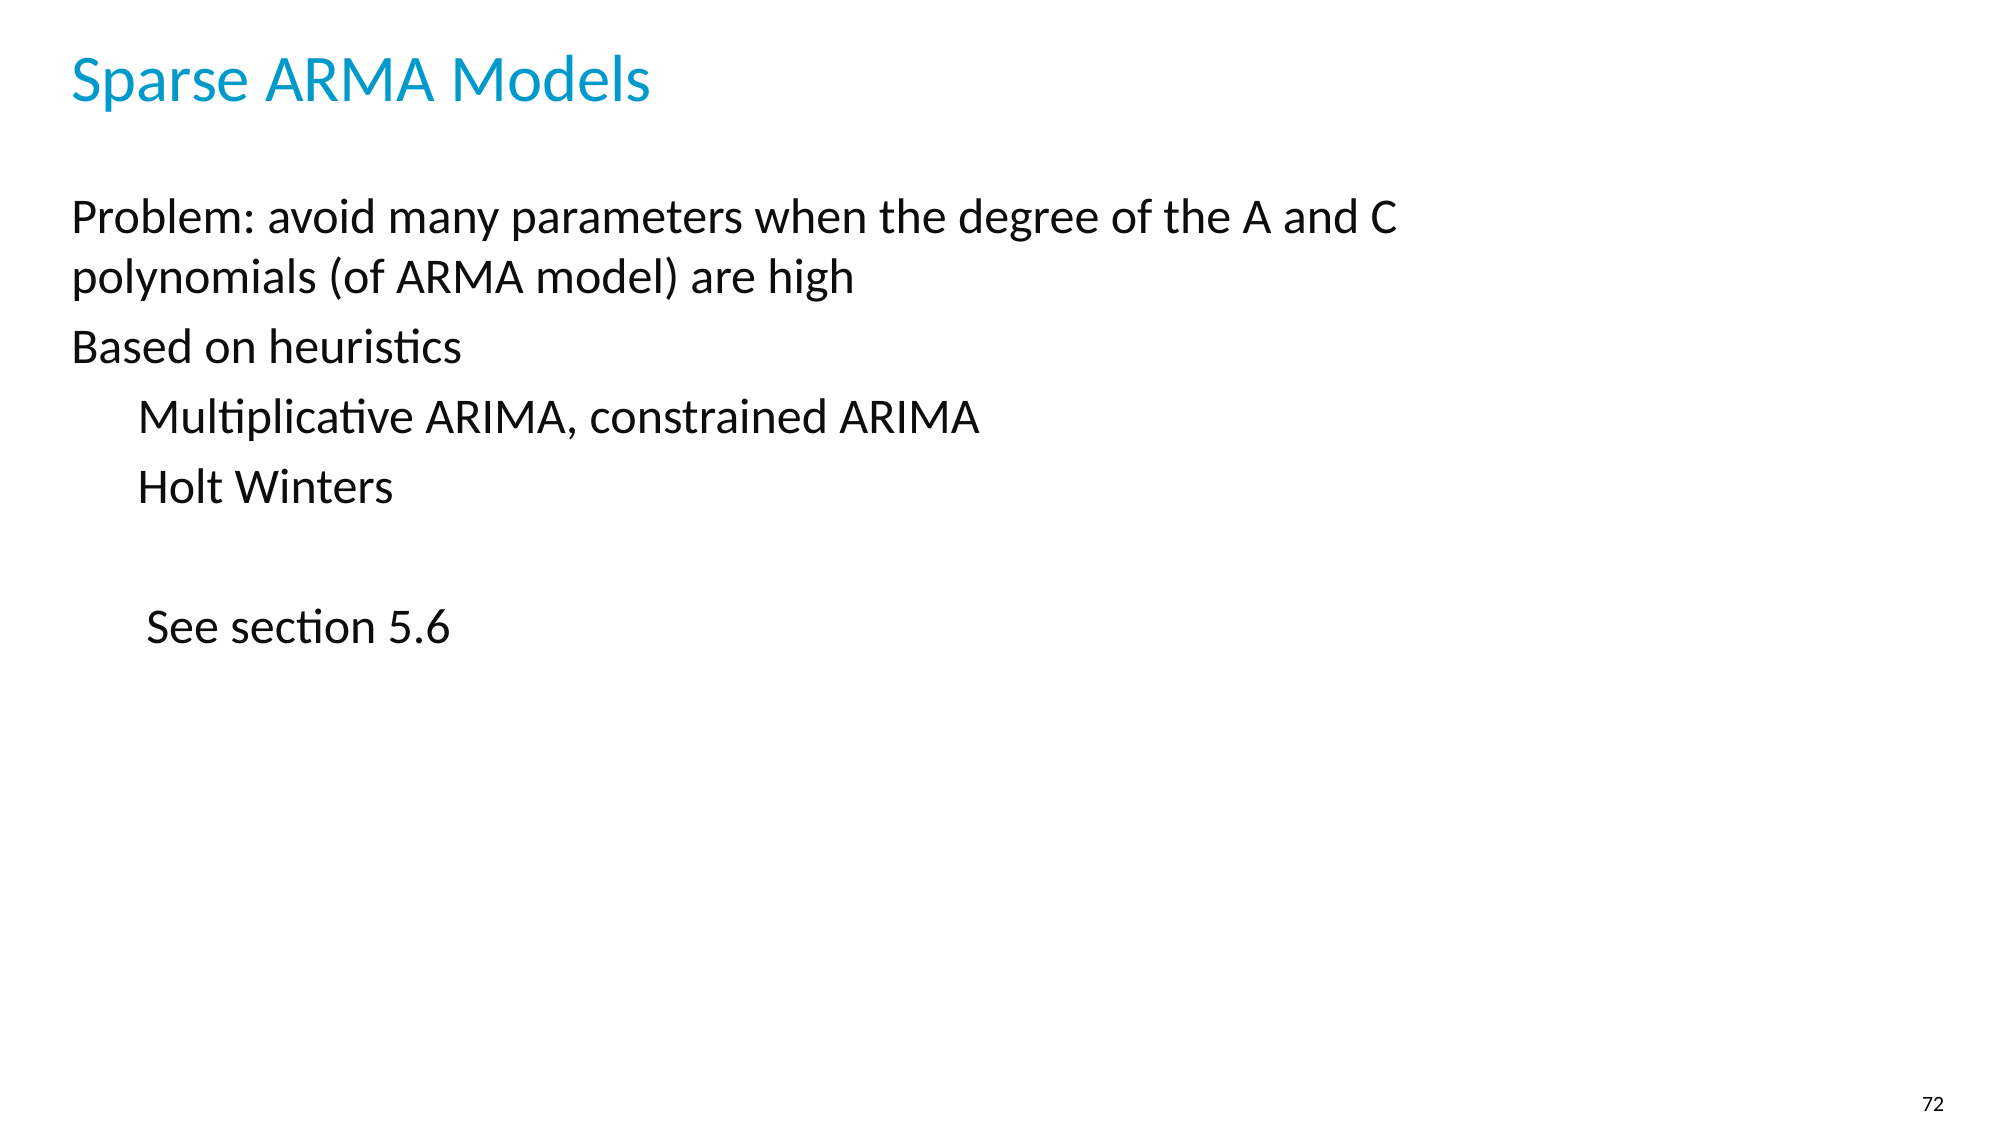

# Sparse ARMA Models
Problem: avoid many parameters when the degree of the A and C polynomials (of ARMA model) are high
Based on heuristics
Multiplicative ARIMA, constrained ARIMA
Holt Winters

See section 5.6
72